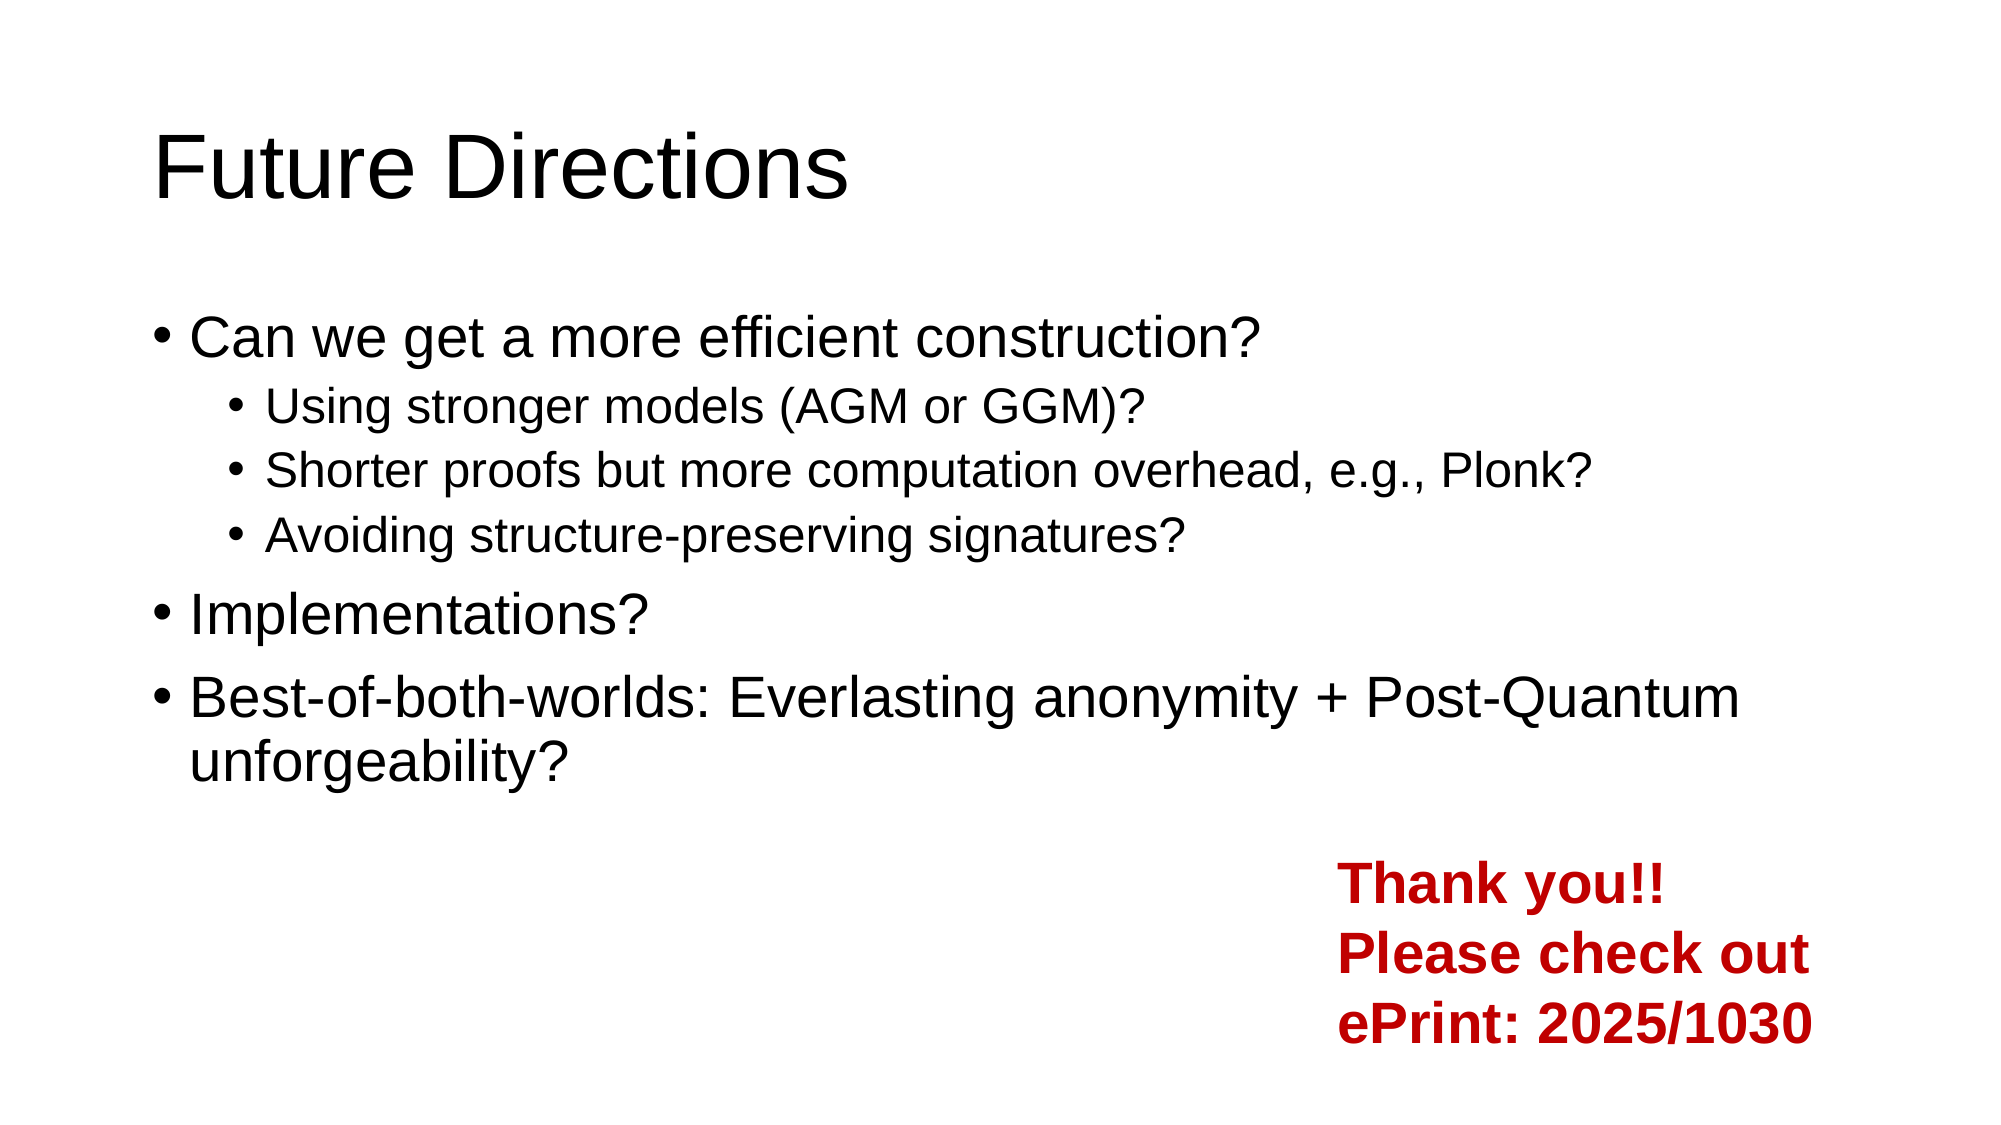

# Future Directions
Can we get a more efficient construction?
Using stronger models (AGM or GGM)?
Shorter proofs but more computation overhead, e.g., Plonk?
Avoiding structure-preserving signatures?
Implementations?
Best-of-both-worlds: Everlasting anonymity + Post-Quantum unforgeability?
Thank you!!
Please check out
ePrint: 2025/1030